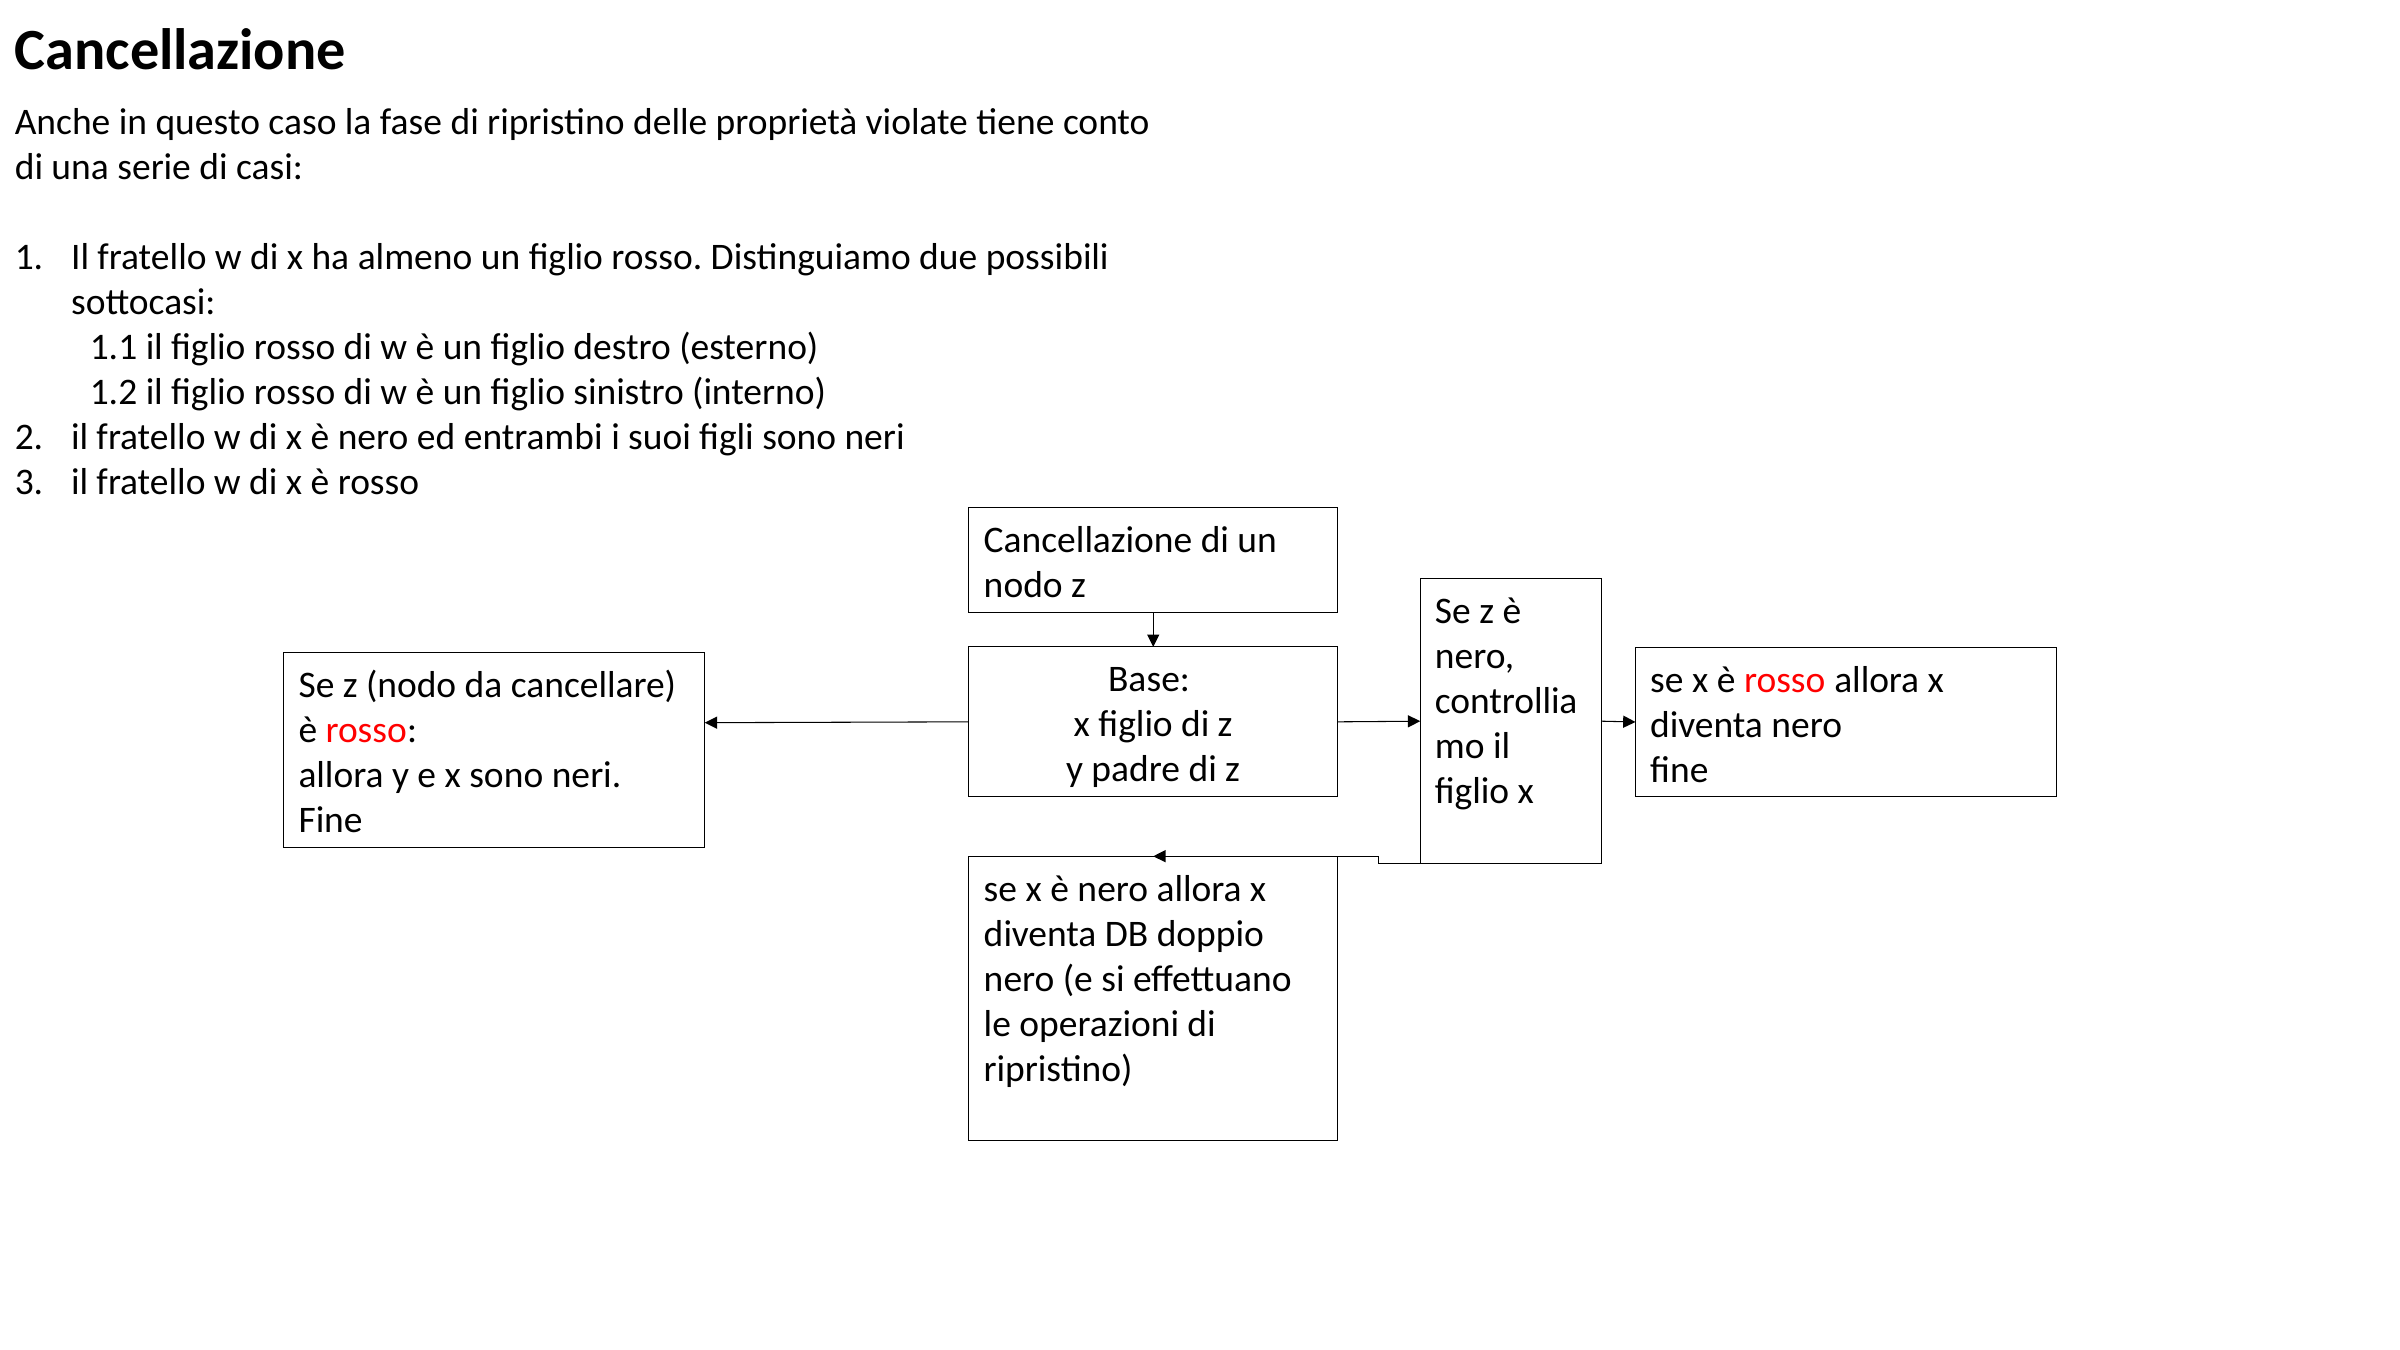

Cancellazione
Anche in questo caso la fase di ripristino delle proprietà violate tiene conto di una serie di casi:

Il fratello w di x ha almeno un figlio rosso. Distinguiamo due possibili sottocasi:
1.1 il figlio rosso di w è un figlio destro (esterno)
1.2 il figlio rosso di w è un figlio sinistro (interno)
il fratello w di x è nero ed entrambi i suoi figli sono neri
il fratello w di x è rosso
Cancellazione di un nodo z
Se z è nero, controlliamo il figlio x
Base:
x figlio di z
y padre di z
se x è rosso allora x diventa nero
fine
Se z (nodo da cancellare) è rosso:
allora y e x sono neri.
Fine
se x è nero allora x diventa DB doppio nero (e si effettuano le operazioni di ripristino)